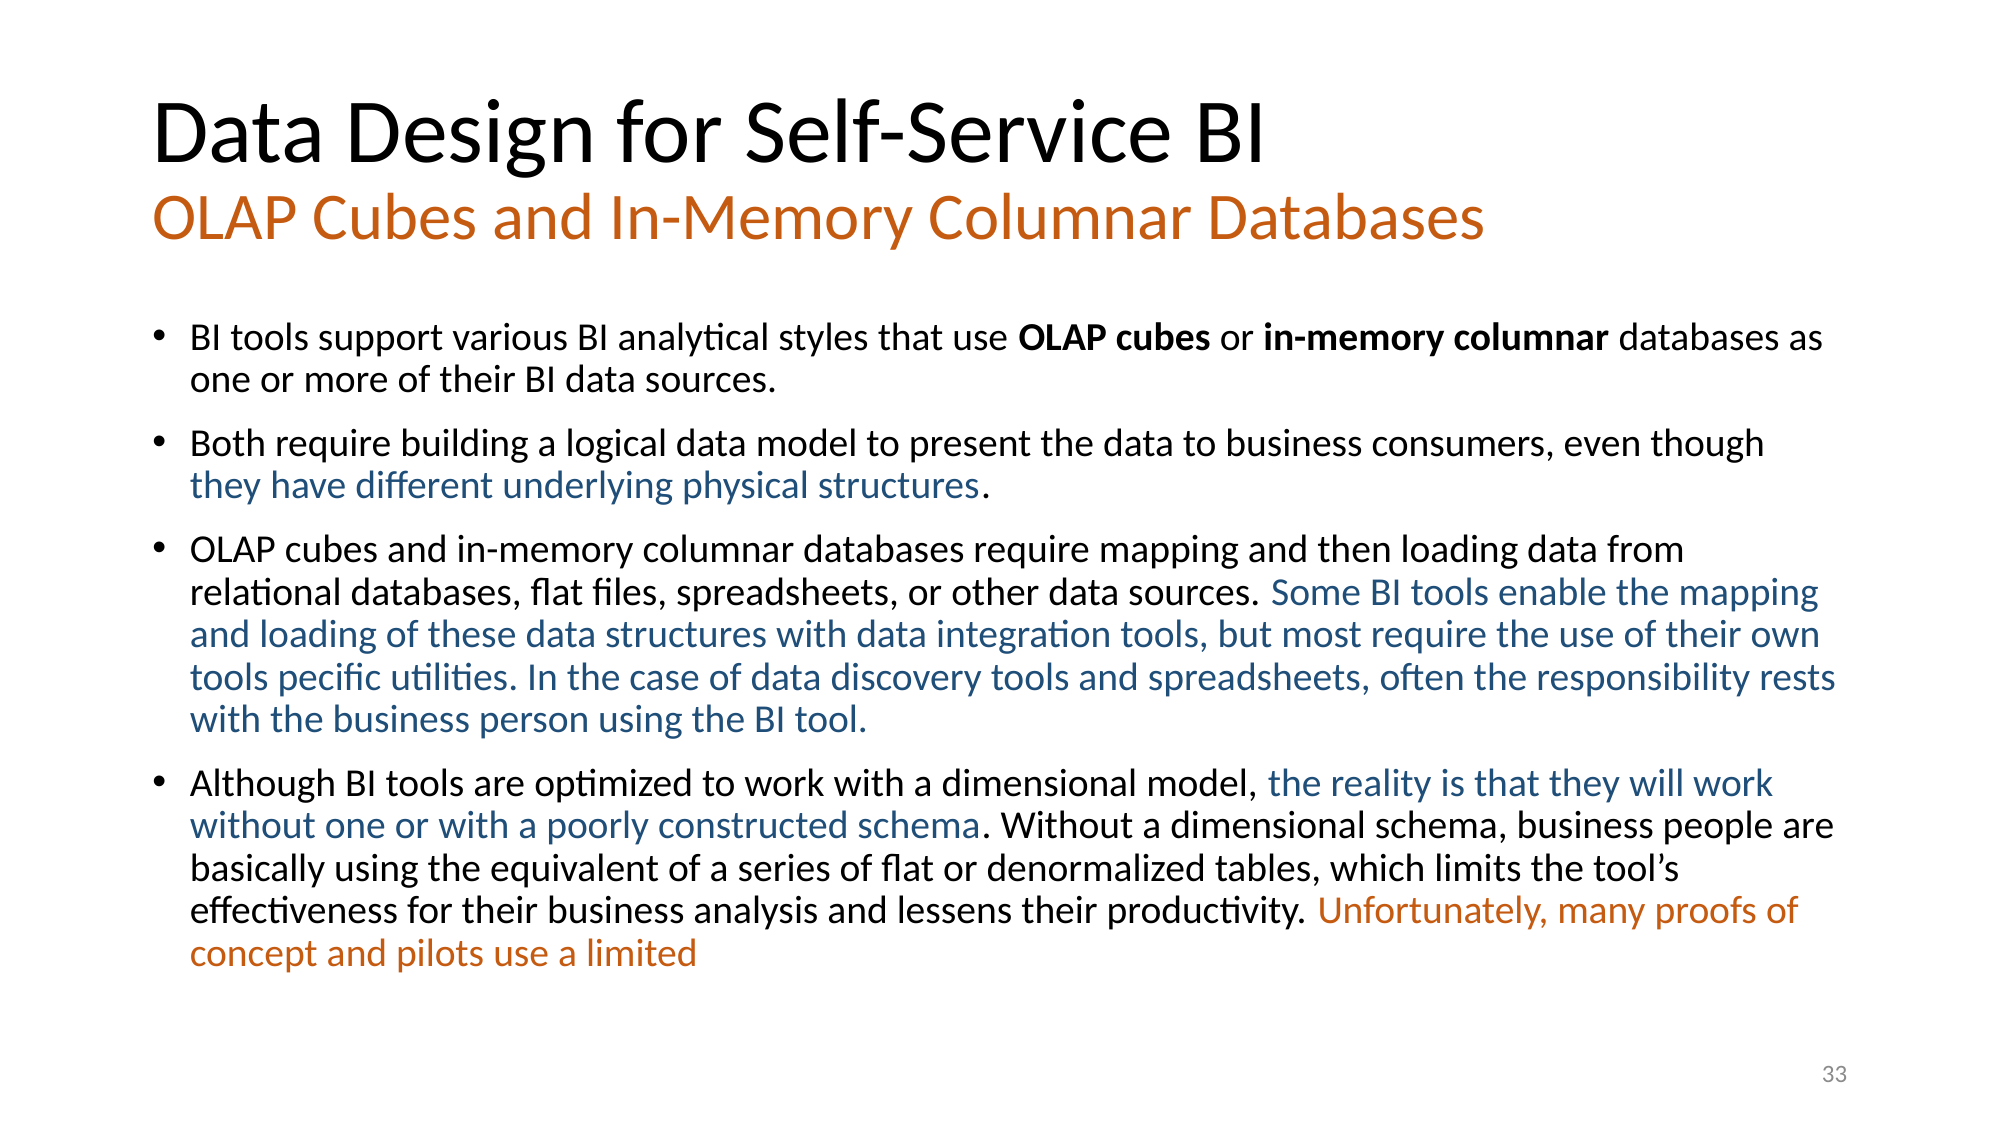

# Data Design for Self-Service BI OLAP Cubes and In-Memory Columnar Databases
BI tools support various BI analytical styles that use OLAP cubes or in-memory columnar databases as one or more of their BI data sources.
Both require building a logical data model to present the data to business consumers, even though they have different underlying physical structures.
OLAP cubes and in-memory columnar databases require mapping and then loading data from relational databases, flat files, spreadsheets, or other data sources. Some BI tools enable the mapping and loading of these data structures with data integration tools, but most require the use of their own tools pecific utilities. In the case of data discovery tools and spreadsheets, often the responsibility rests with the business person using the BI tool.
Although BI tools are optimized to work with a dimensional model, the reality is that they will work without one or with a poorly constructed schema. Without a dimensional schema, business people are basically using the equivalent of a series of flat or denormalized tables, which limits the tool’s effectiveness for their business analysis and lessens their productivity. Unfortunately, many proofs of concept and pilots use a limited

33